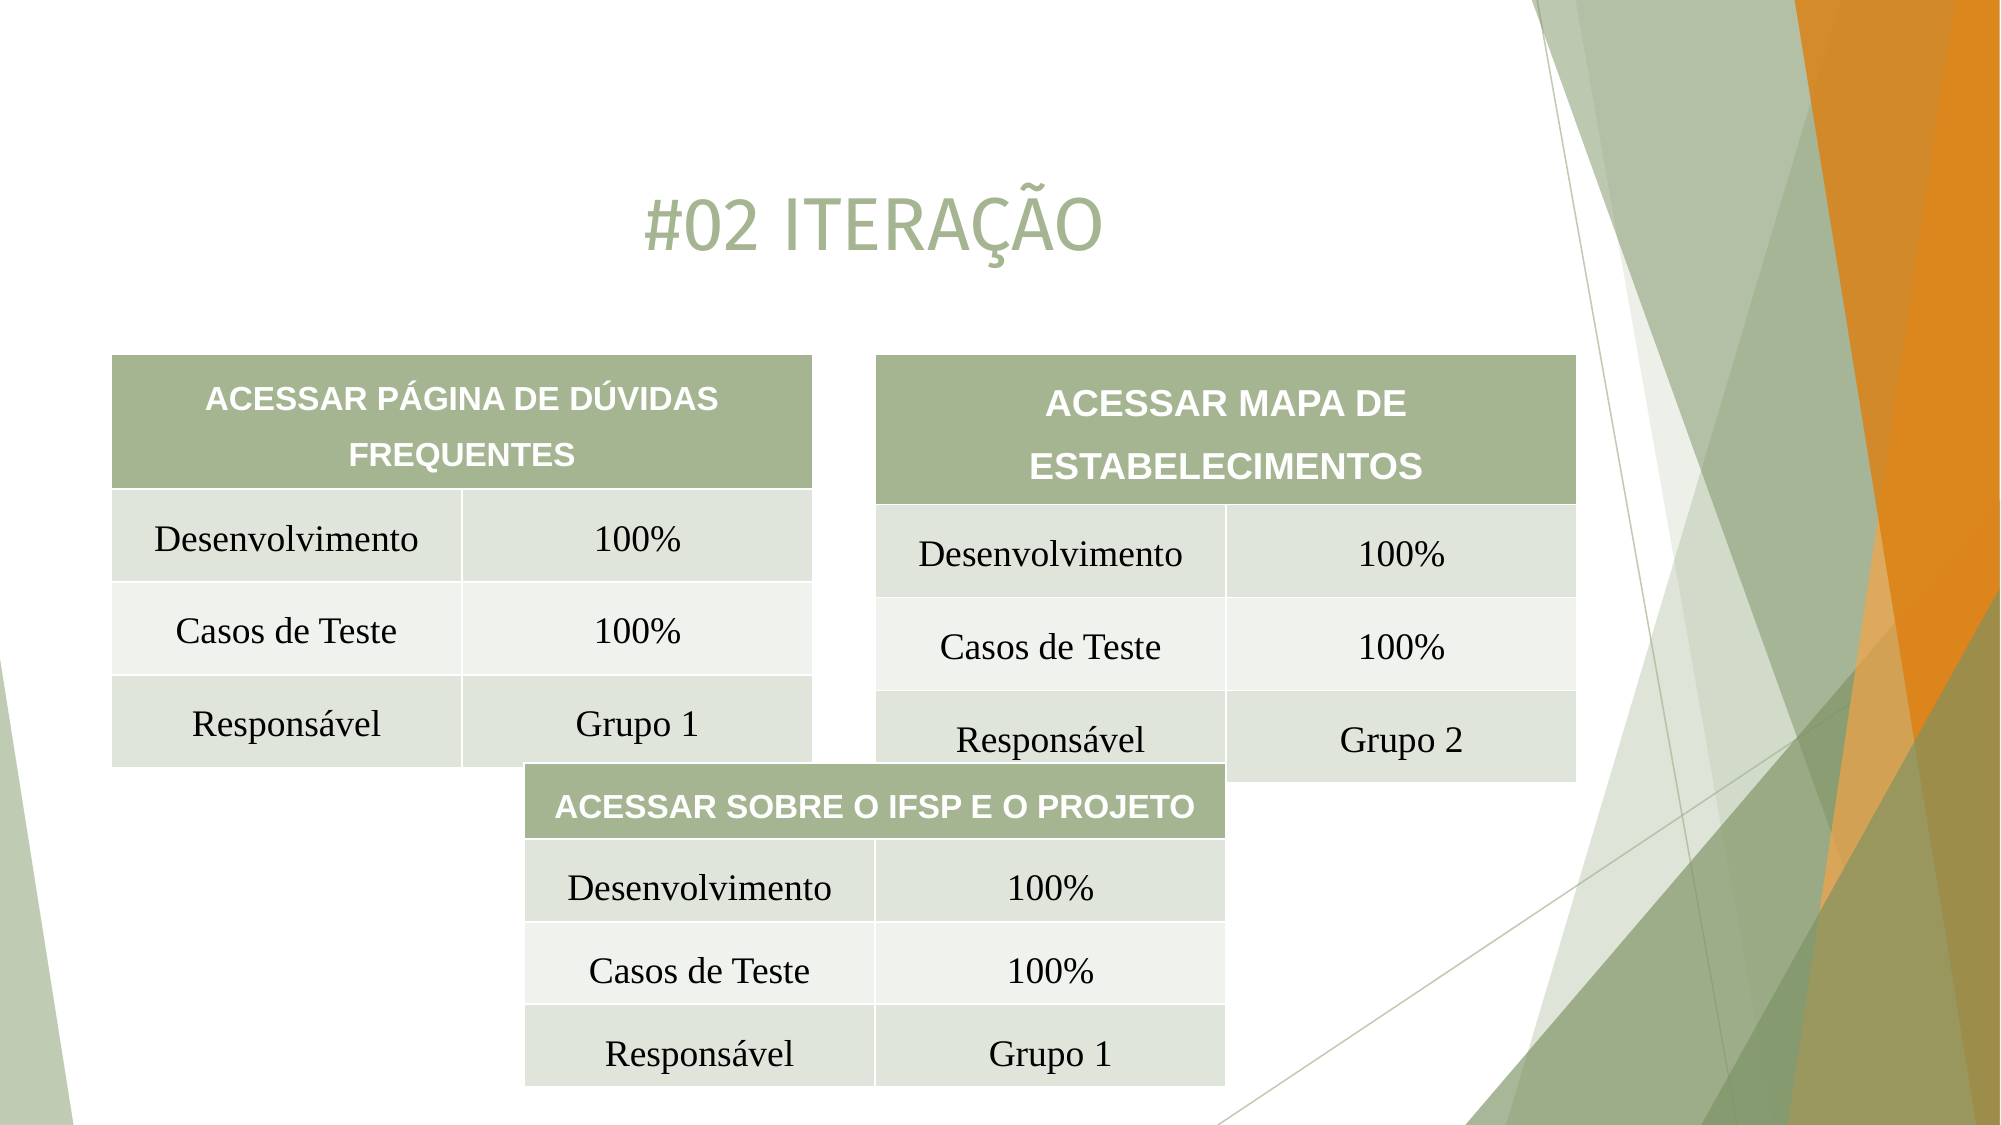

# #02 ITERAÇÃO
| RECUPERAR SENHA |  |
| --- | --- |
| Desenvolvimento | 90% |
| Casos de Teste | 80% |
| Responsável | Grupo 2 |
| ACESSAR PÁGINA DE DÚVIDAS FREQUENTES |  |
| --- | --- |
| Desenvolvimento | 100% |
| Casos de Teste | 100% |
| Responsável | Grupo 1 |
| VALIDAR CADASTRO |  |
| --- | --- |
| Desenvolvimento | 100% |
| Casos de Teste | 100% |
| Responsável | Grupo 2 |
| ACESSAR MAPA DE ESTABELECIMENTOS |  |
| --- | --- |
| Desenvolvimento | 100% |
| Casos de Teste | 100% |
| Responsável | Grupo 2 |
| ACESSAR SOBRE O IFSP E O PROJETO |  |
| --- | --- |
| Desenvolvimento | 100% |
| Casos de Teste | 100% |
| Responsável | Grupo 1 |